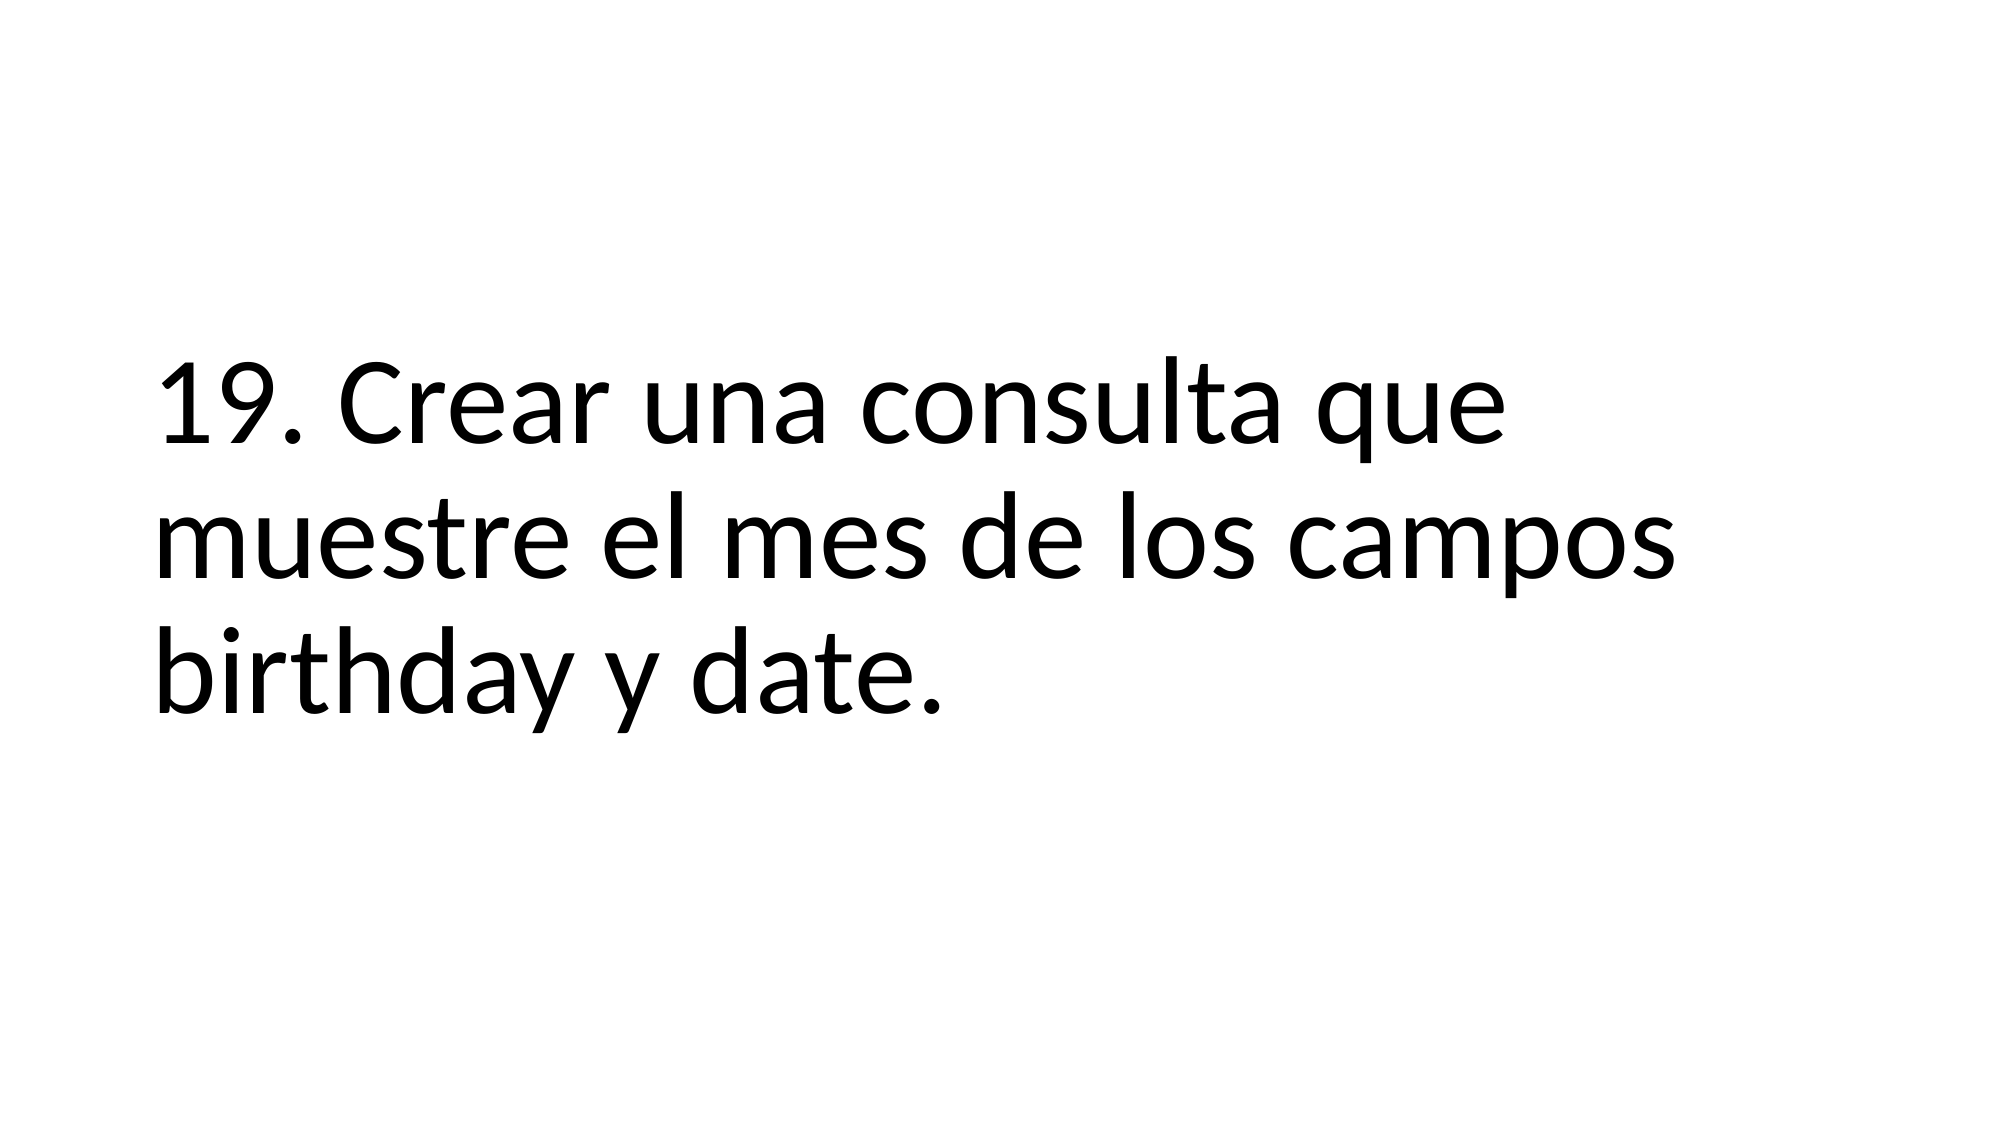

# 19. Crear una consulta que muestre el mes de los campos birthday y date.